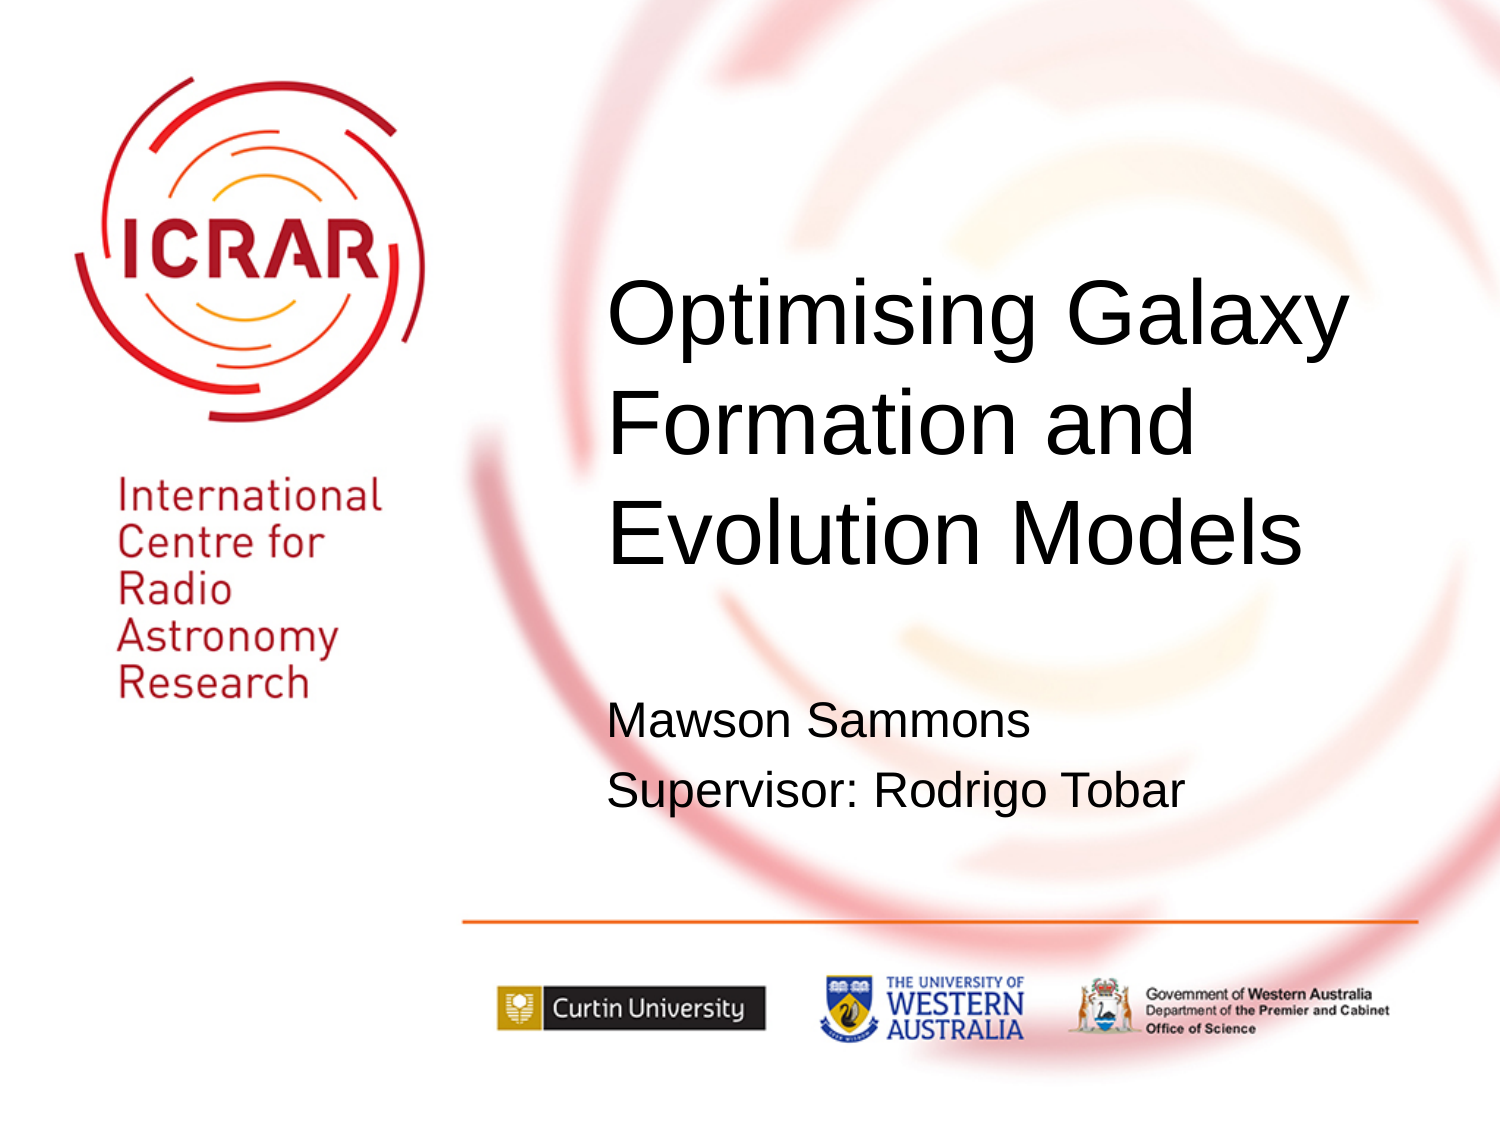

# Optimising Galaxy Formation and Evolution Models
Mawson Sammons
Supervisor: Rodrigo Tobar